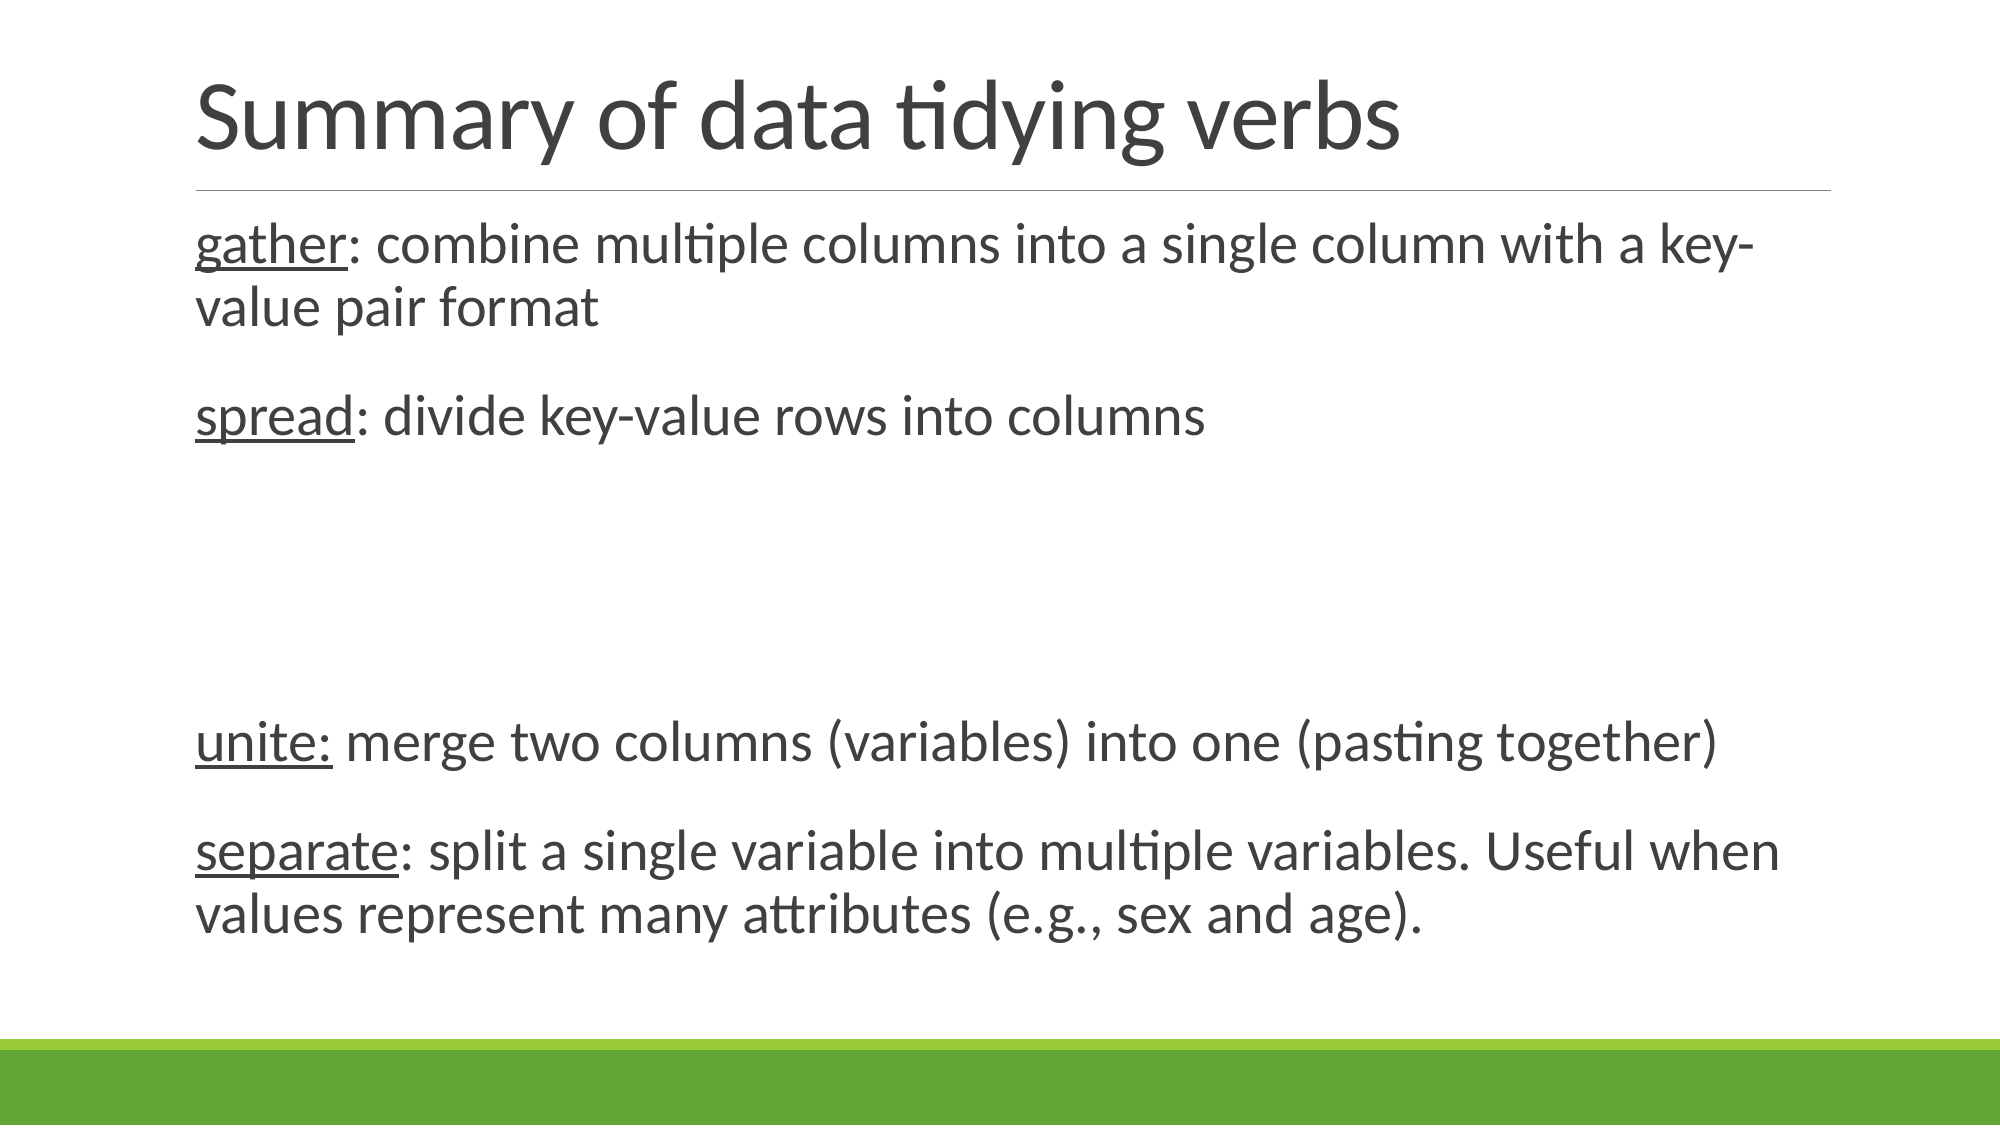

# Summary of data tidying verbs
gather: combine multiple columns into a single column with a key-value pair format
spread: divide key-value rows into columns

unite: merge two columns (variables) into one (pasting together)
separate: split a single variable into multiple variables. Useful when values represent many attributes (e.g., sex and age).